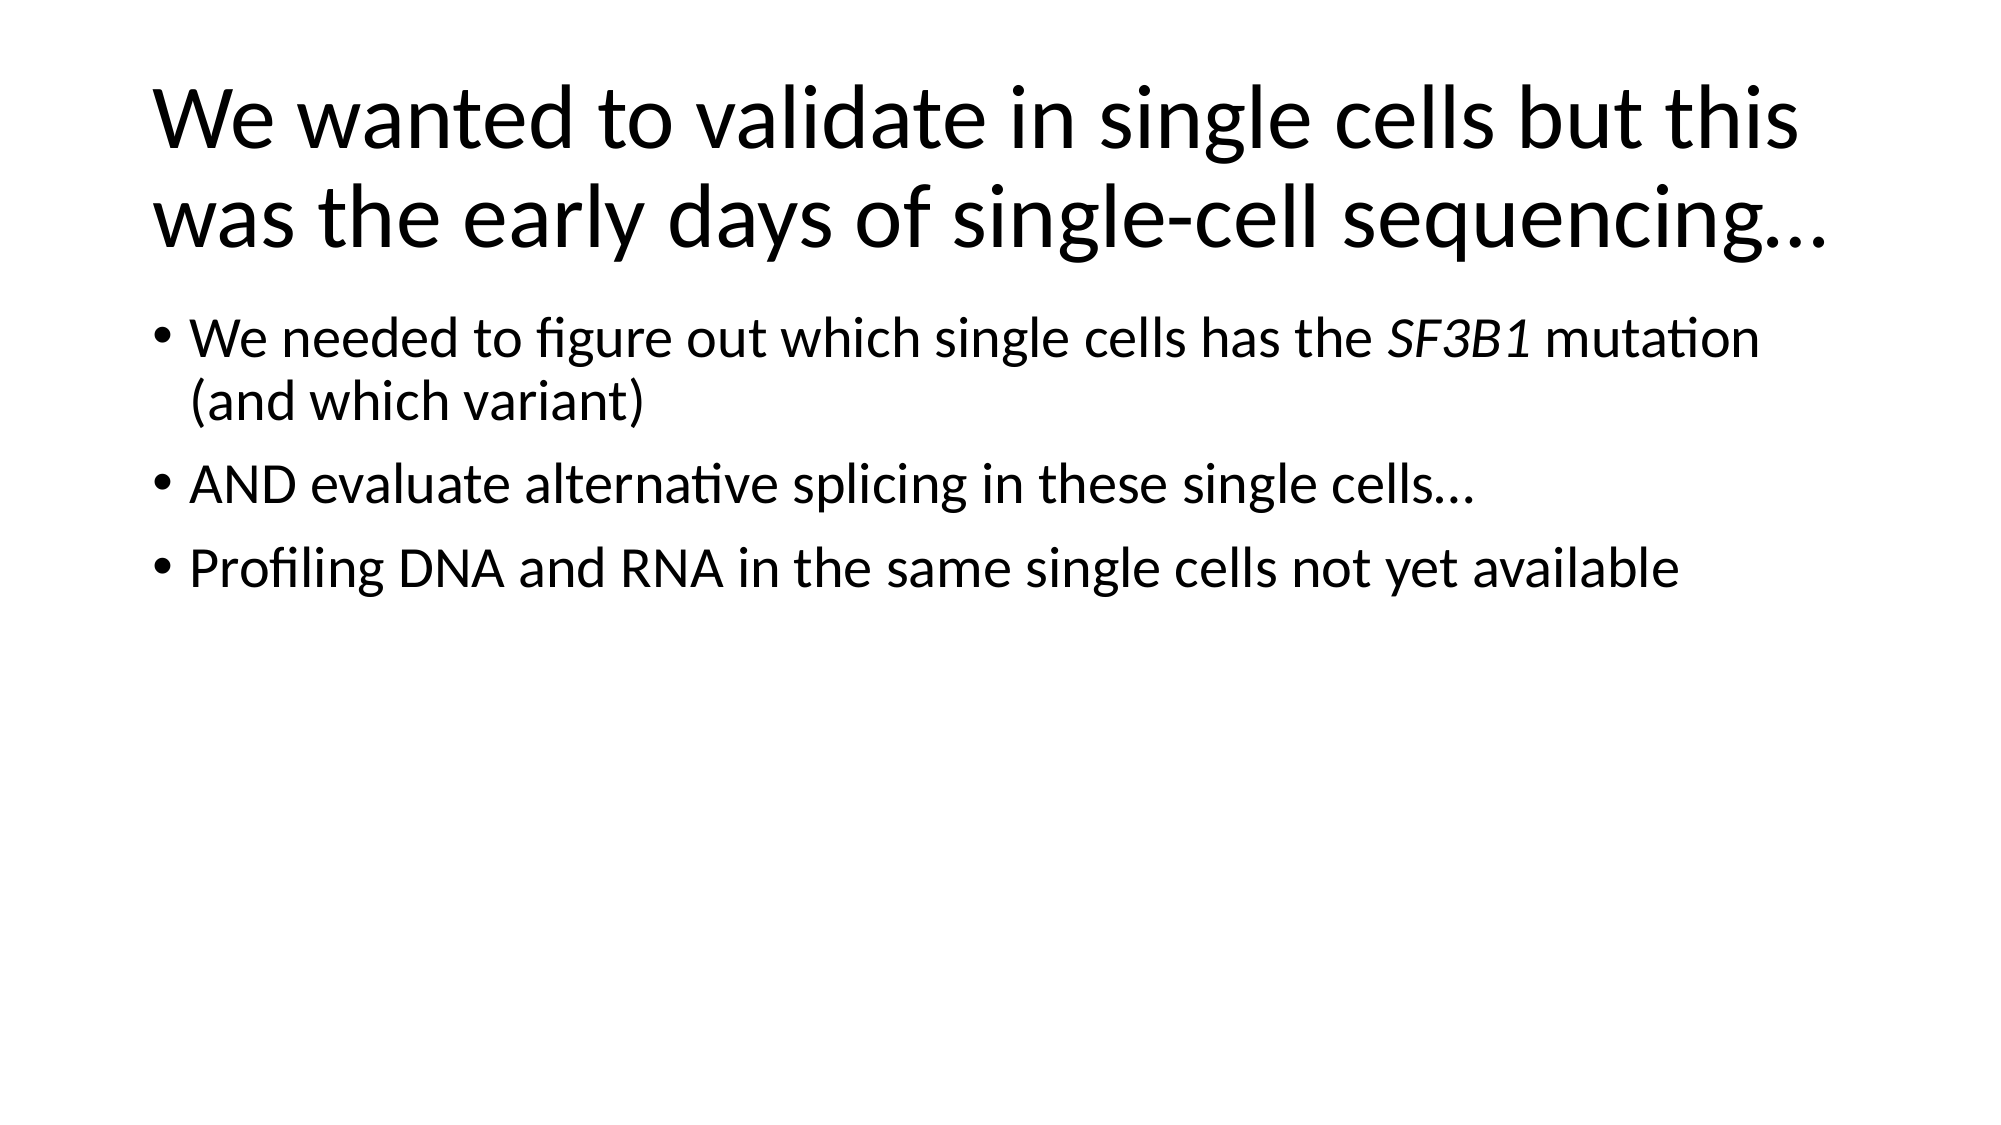

# We wanted to validate in single cells but this was the early days of single-cell sequencing…
We needed to figure out which single cells has the SF3B1 mutation (and which variant)
AND evaluate alternative splicing in these single cells…
Profiling DNA and RNA in the same single cells not yet available